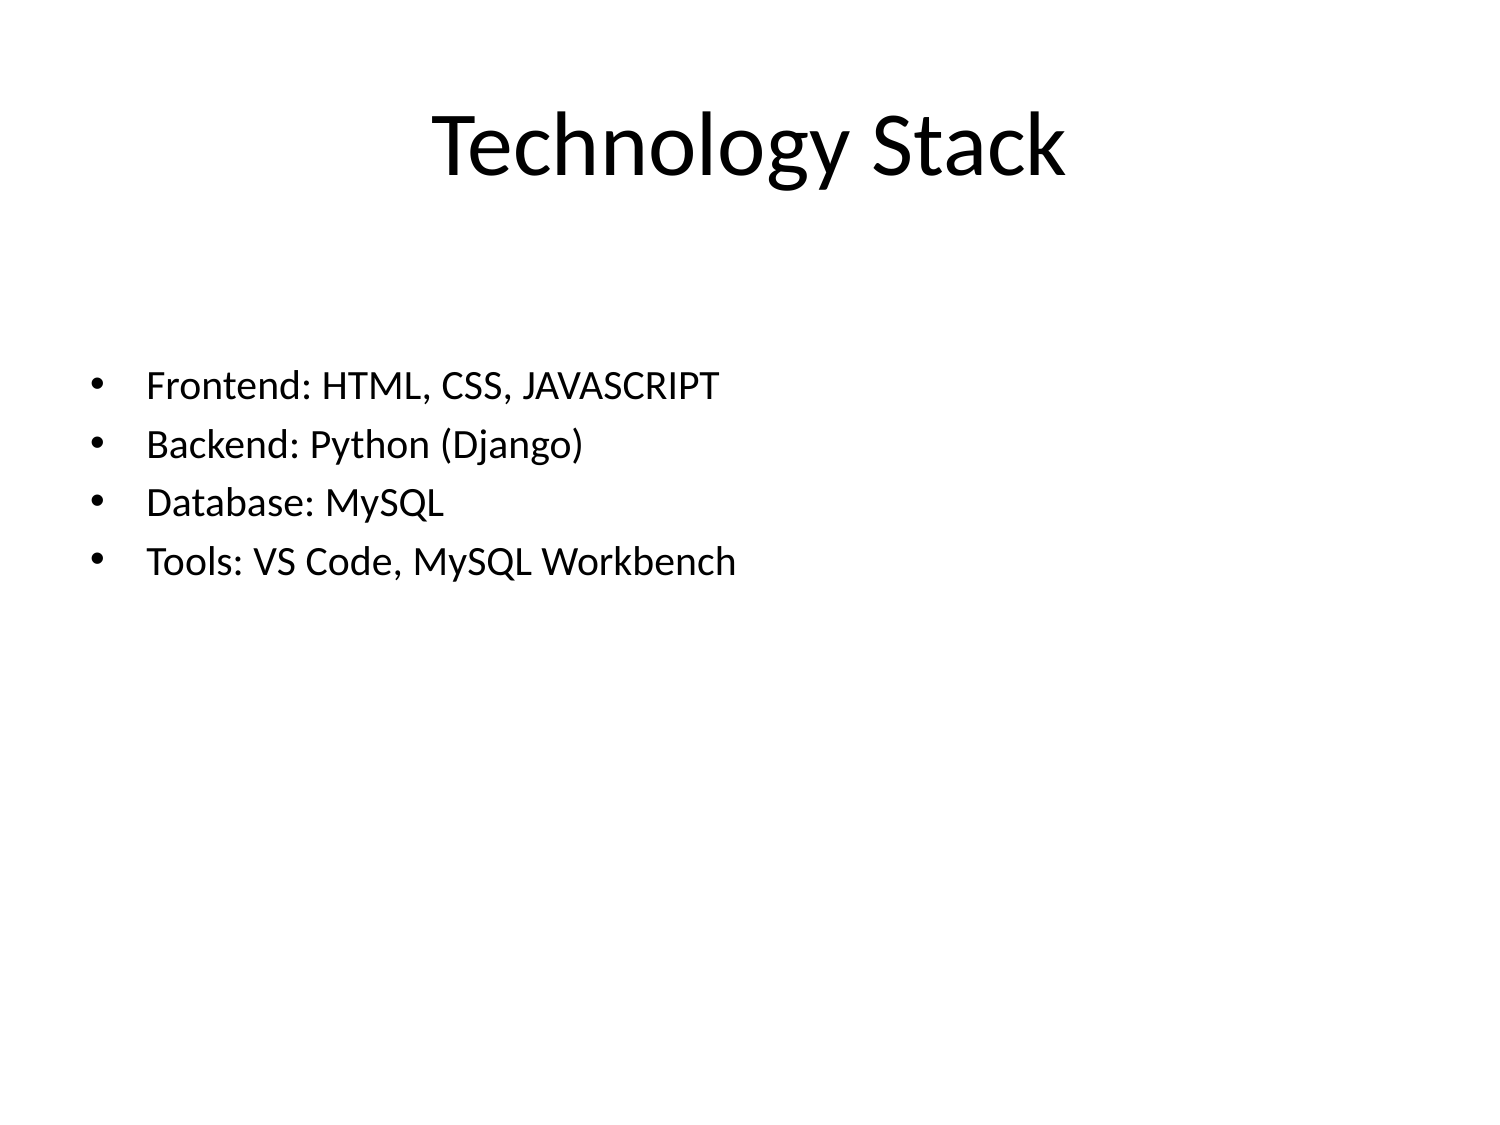

# Technology Stack

Frontend: HTML, CSS, JAVASCRIPT
Backend: Python (Django)
Database: MySQL
Tools: VS Code, MySQL Workbench